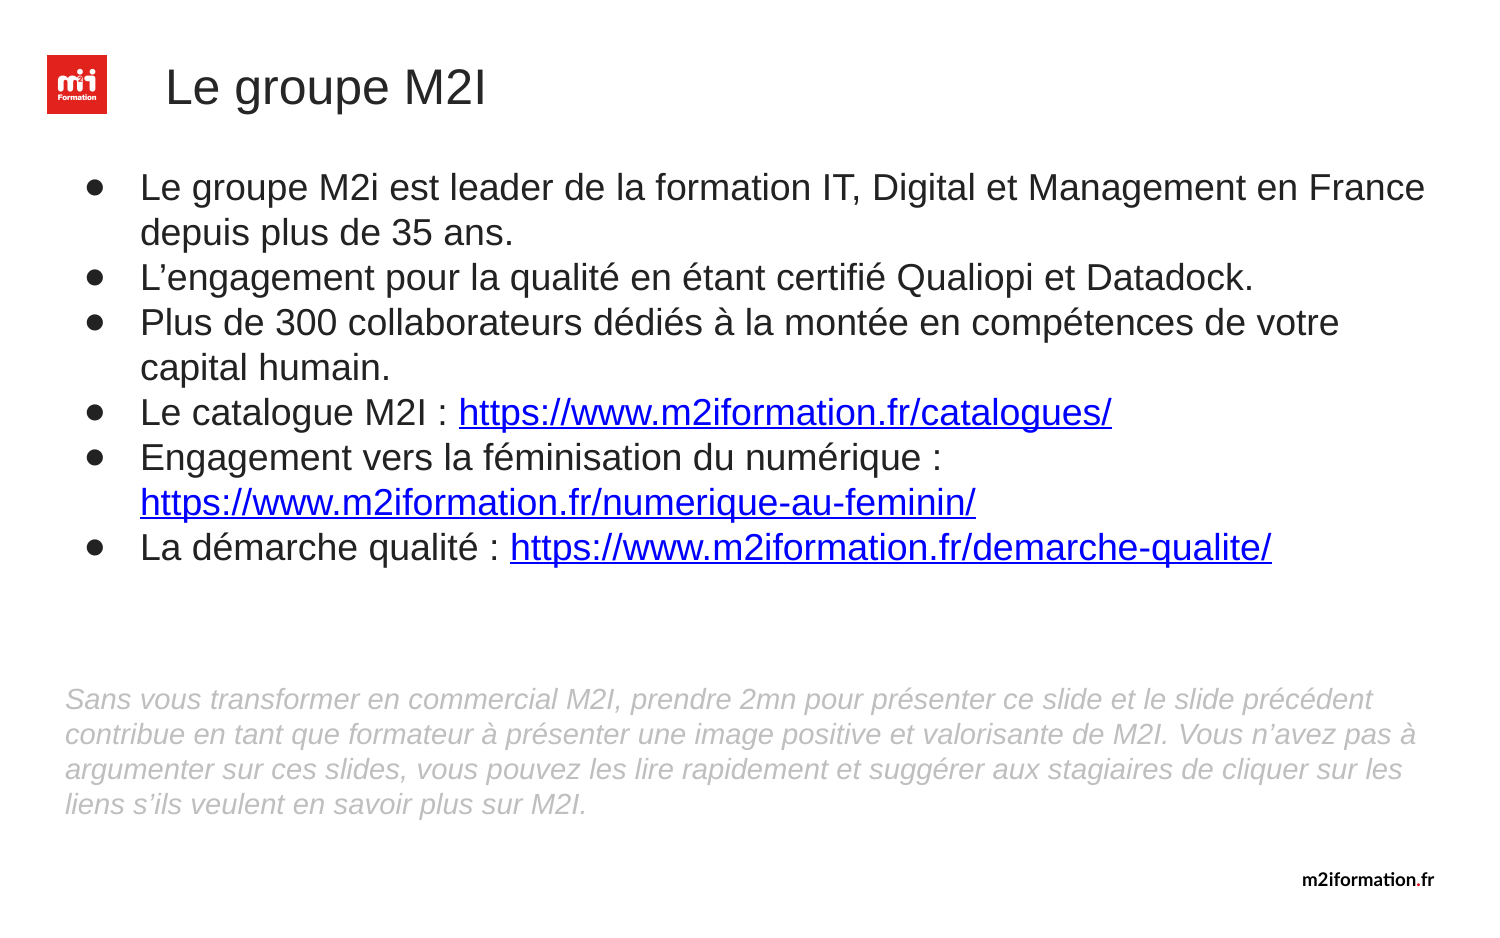

# Le groupe M2I
Le groupe M2i est leader de la formation IT, Digital et Management en France depuis plus de 35 ans.
L’engagement pour la qualité en étant certifié Qualiopi et Datadock.
Plus de 300 collaborateurs dédiés à la montée en compétences de votre capital humain.
Le catalogue M2I : https://www.m2iformation.fr/catalogues/
Engagement vers la féminisation du numérique : https://www.m2iformation.fr/numerique-au-feminin/
La démarche qualité : https://www.m2iformation.fr/demarche-qualite/

Sans vous transformer en commercial M2I, prendre 2mn pour présenter ce slide et le slide précédent contribue en tant que formateur à présenter une image positive et valorisante de M2I. Vous n’avez pas à argumenter sur ces slides, vous pouvez les lire rapidement et suggérer aux stagiaires de cliquer sur les liens s’ils veulent en savoir plus sur M2I.